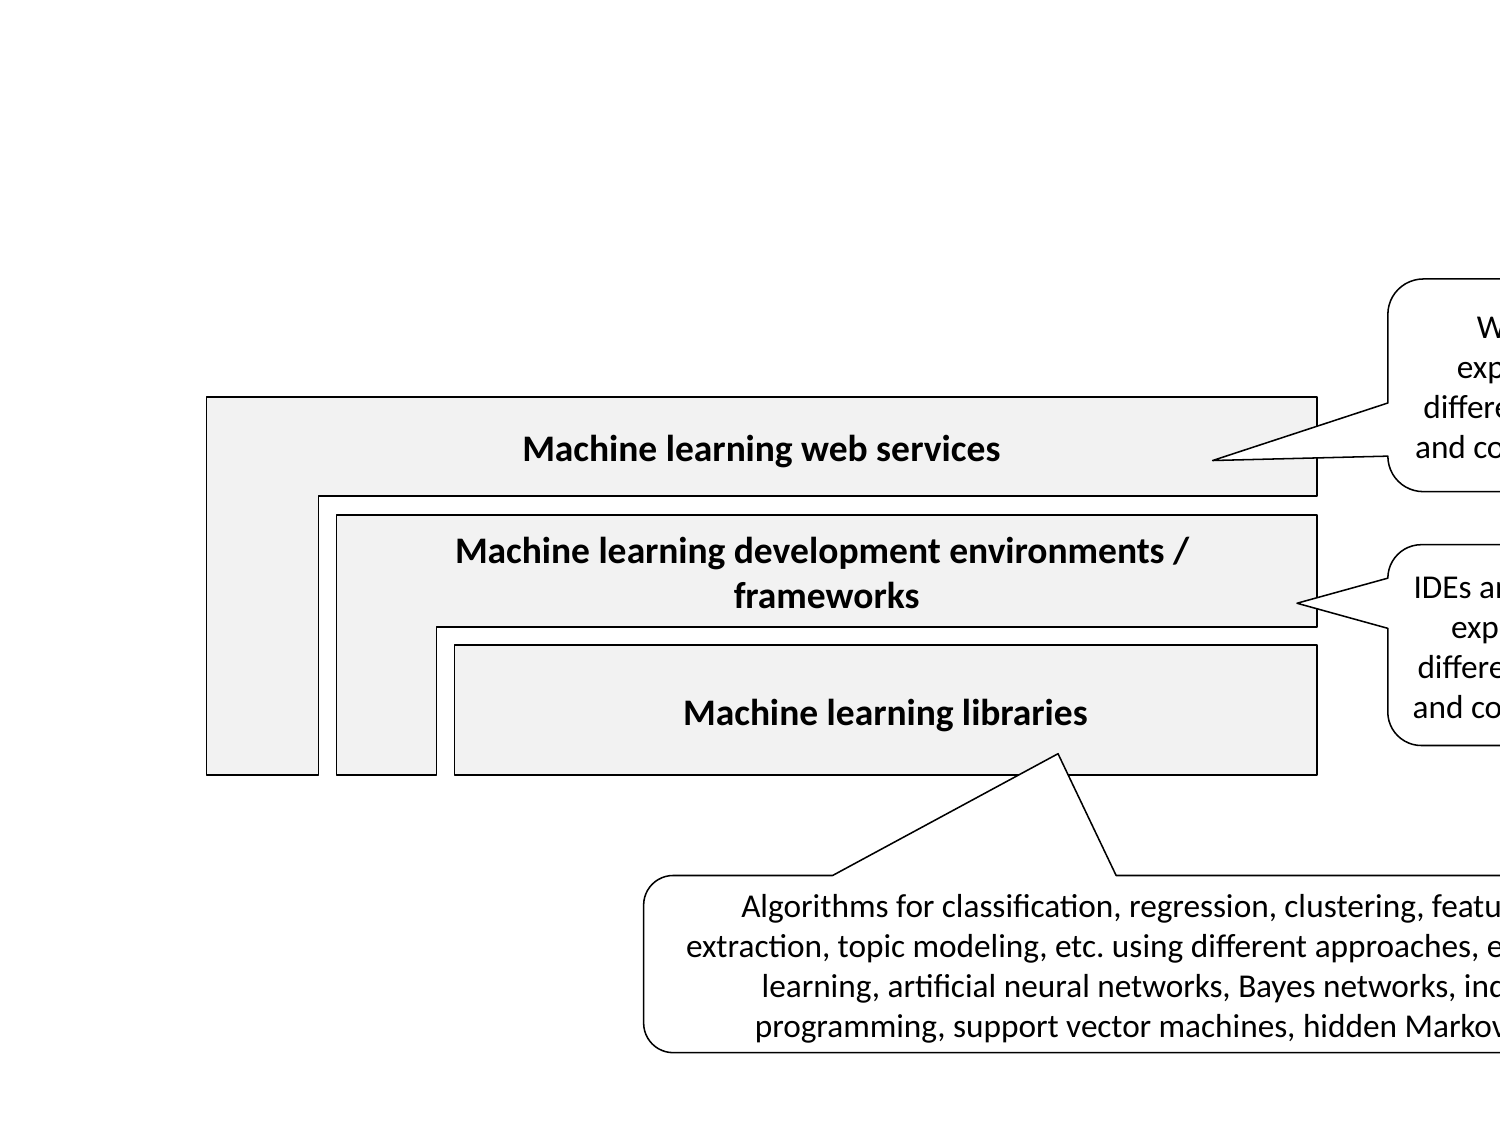

Machine learning web services
Machine learning development environments /
frameworks
Web services for experimenting with different ML approaches and configuring solutions
IDEs and frameworks  for experimenting with different ML approaches and configuring solutions
Machine learning libraries
Algorithms for classification, regression, clustering, feature selection / extraction, topic modeling, etc. using different approaches, e.g.,  decision tree learning, artificial neural networks, Bayes networks, inductive logic programming, support vector machines, hidden Markov chains, etc.